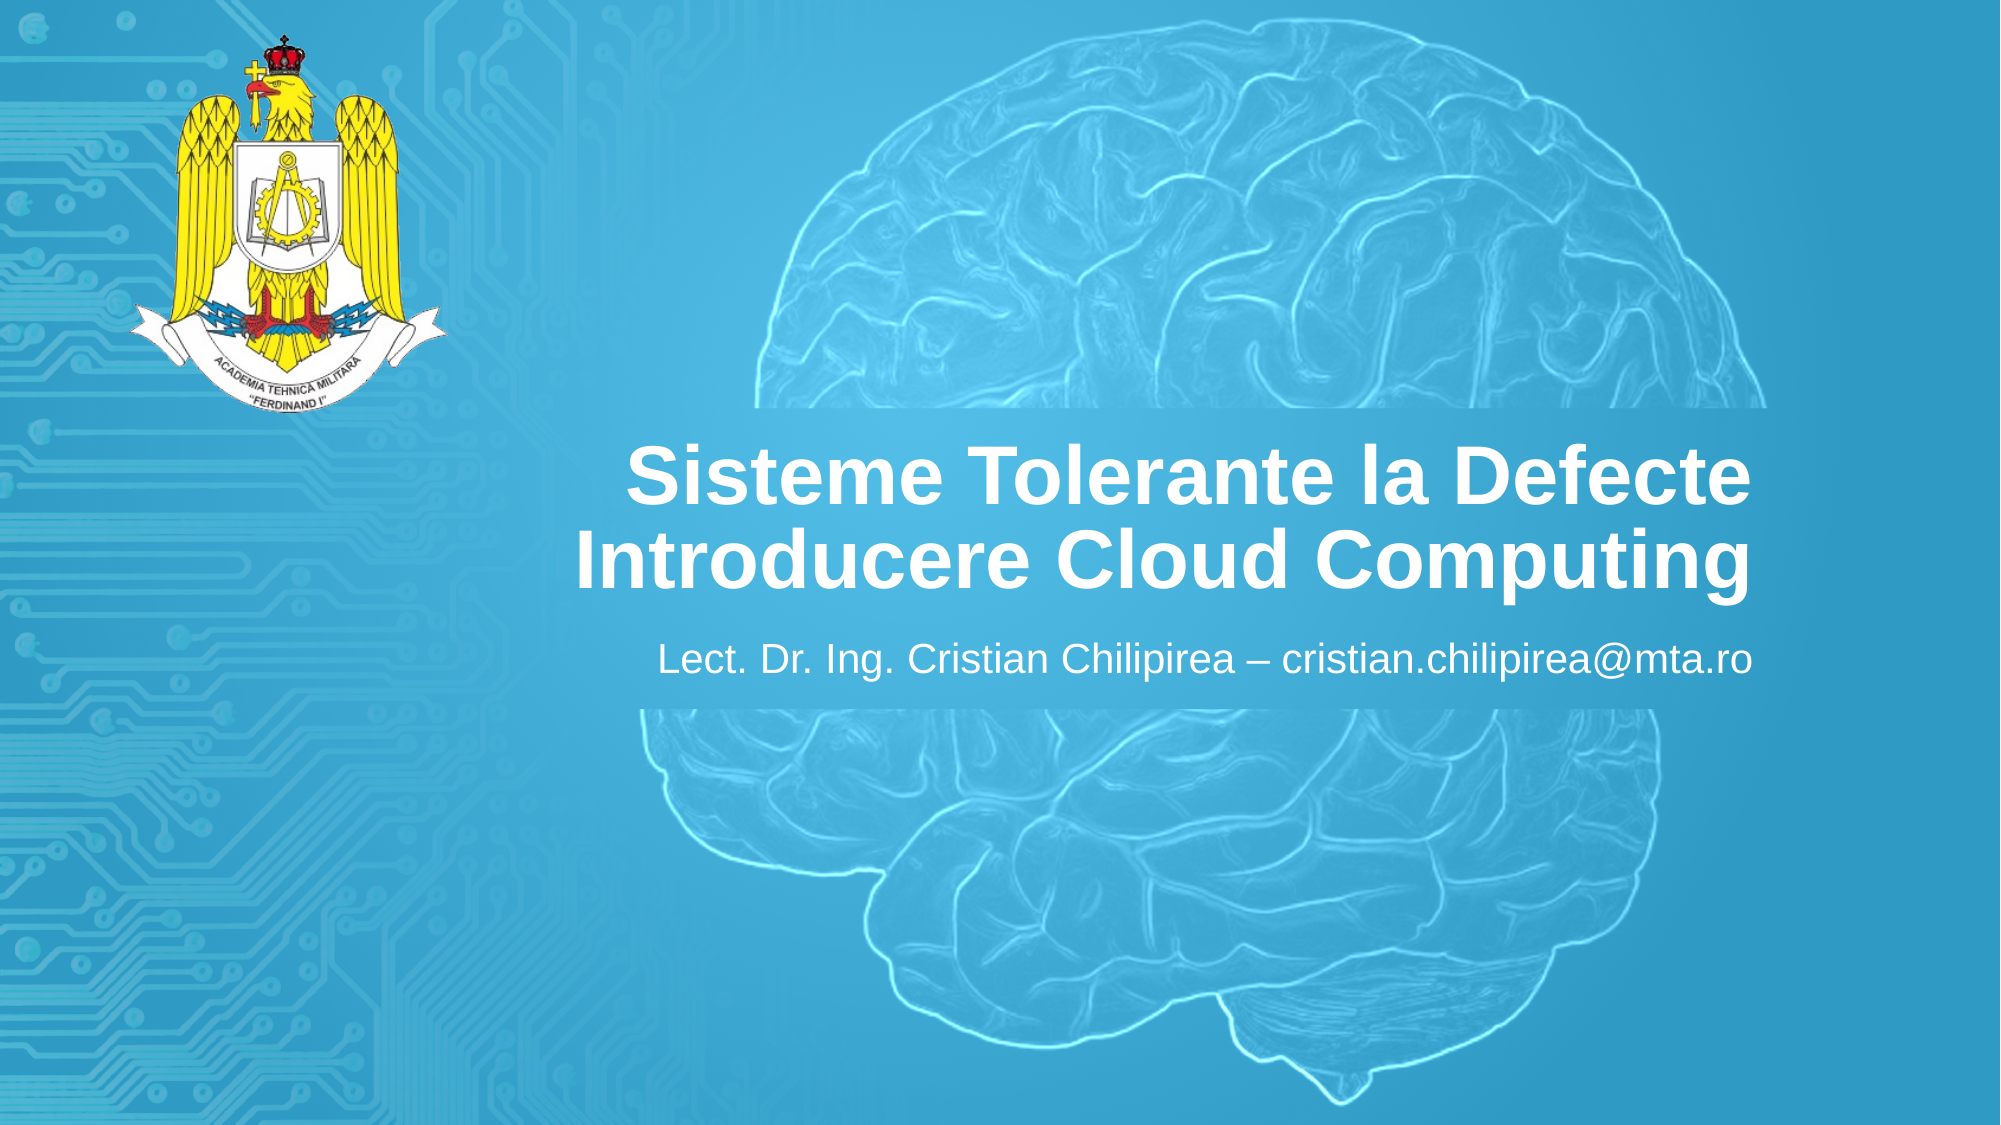

# Sisteme Tolerante la Defecte Introducere Cloud Computing
Lect. Dr. Ing. Cristian Chilipirea – cristian.chilipirea@mta.ro